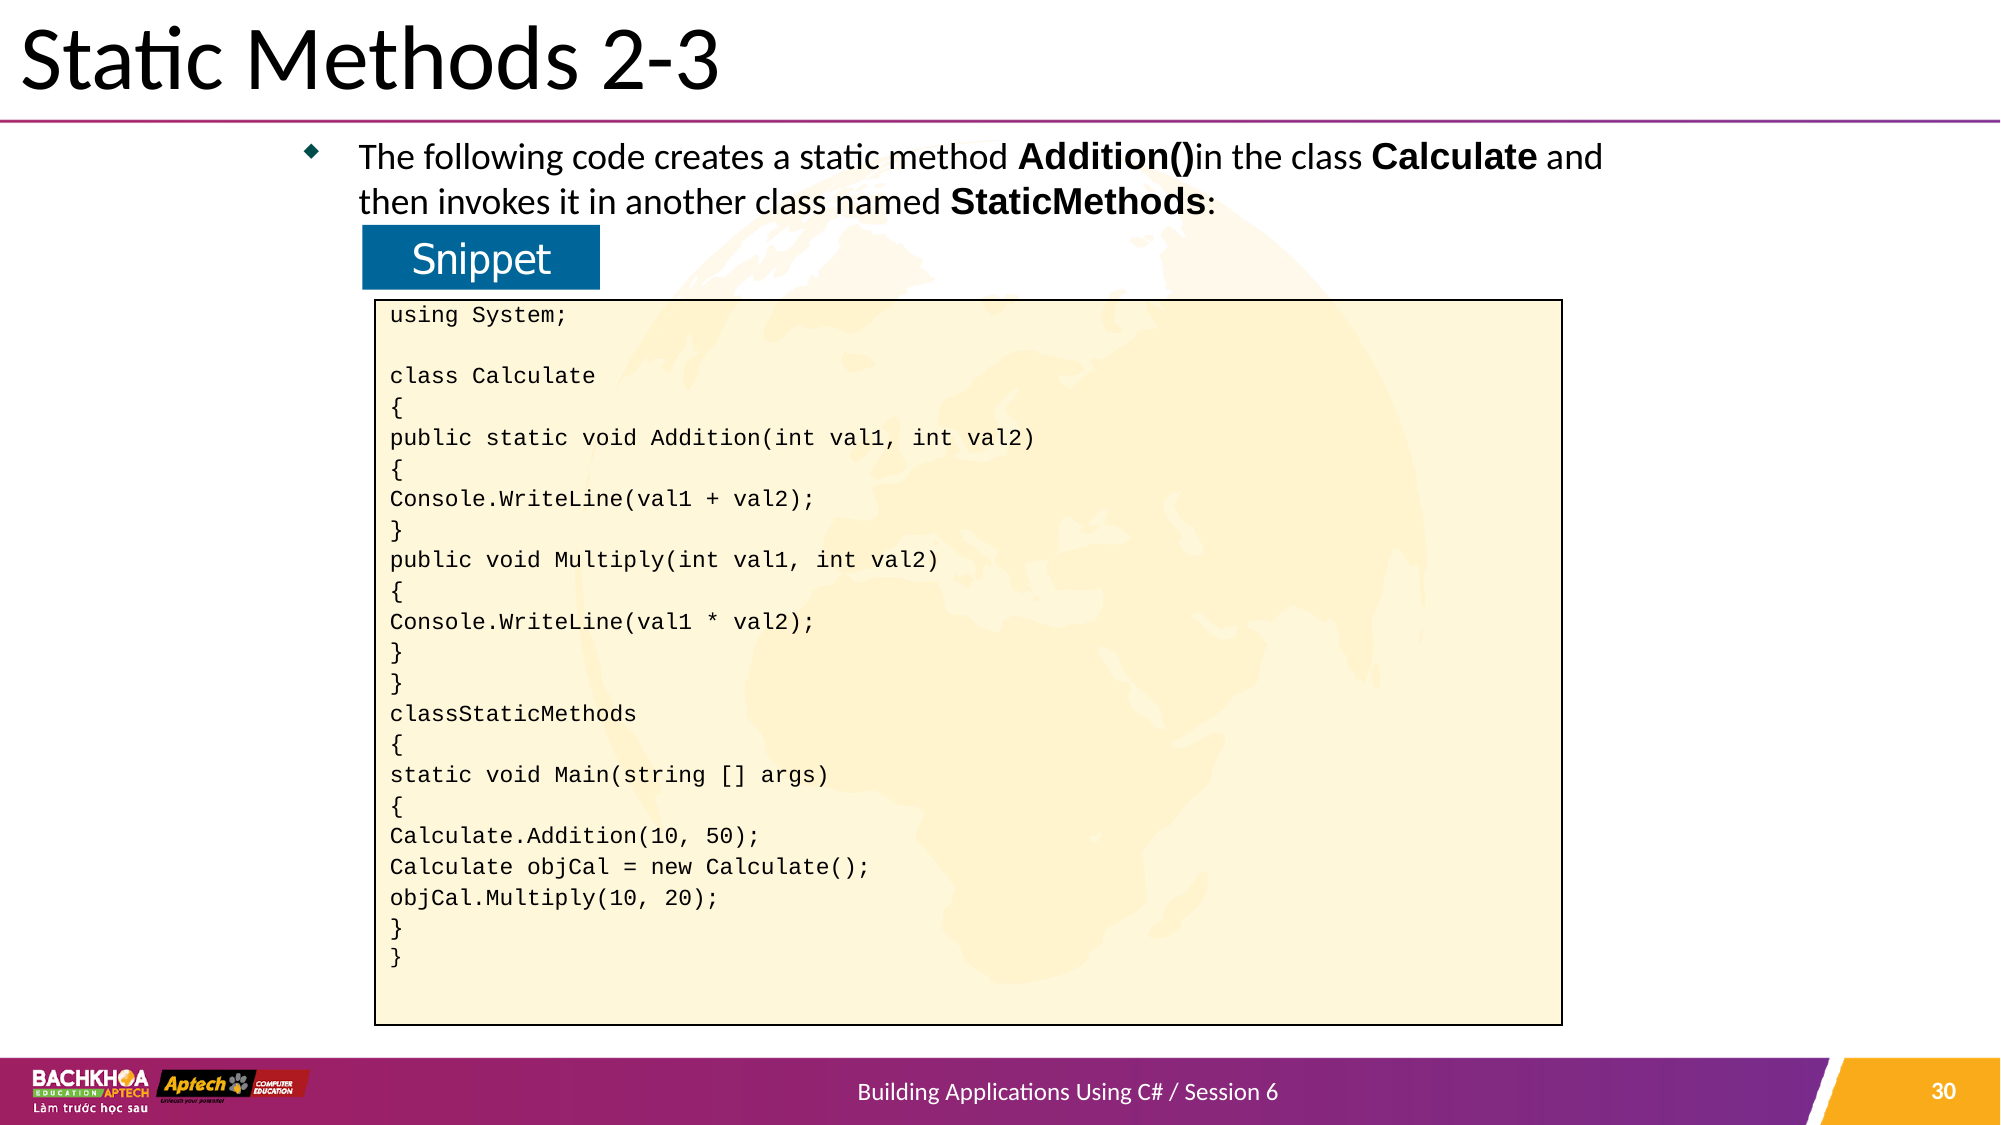

# Static Methods 2-3
The following code creates a static method Addition()in the class Calculate and then invokes it in another class named StaticMethods:

Snippet
using System;

class Calculate
{
public static void Addition(int val1, int val2)
{
Console.WriteLine(val1 + val2);
}
public void Multiply(int val1, int val2)
{
Console.WriteLine(val1 * val2);
}
}
classStaticMethods
{
static void Main(string [] args)
{
Calculate.Addition(10, 50);
Calculate objCal = new Calculate();
objCal.Multiply(10, 20);
}
}
30
Building Applications Using C# / Session 6